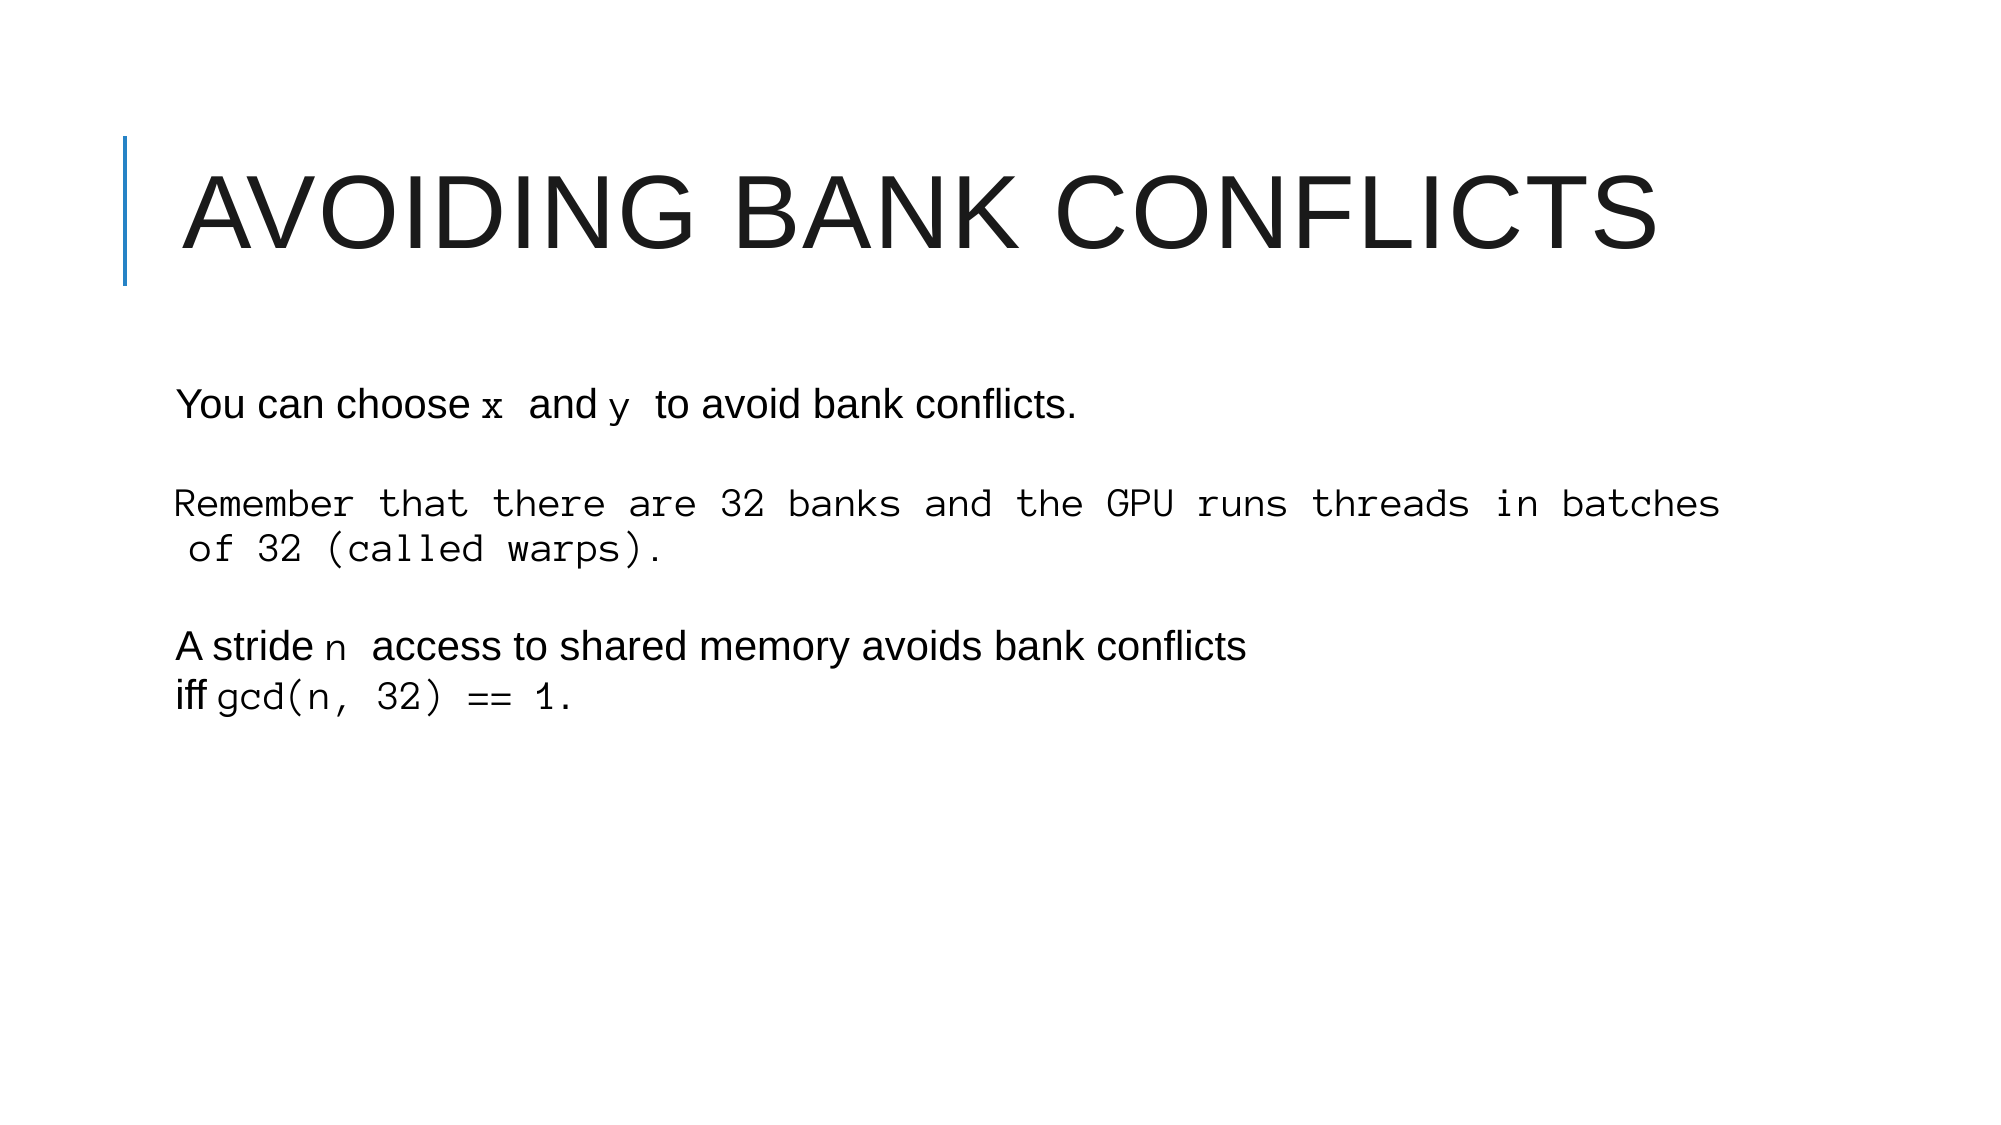

# Avoiding bank conflicts
You can choose x and y to avoid bank conflicts.

Remember that there are 32 banks and the GPU runs threads in batches of 32 (called warps).

A stride n access to shared memory avoids bank conflicts
iff gcd(n, 32) == 1.